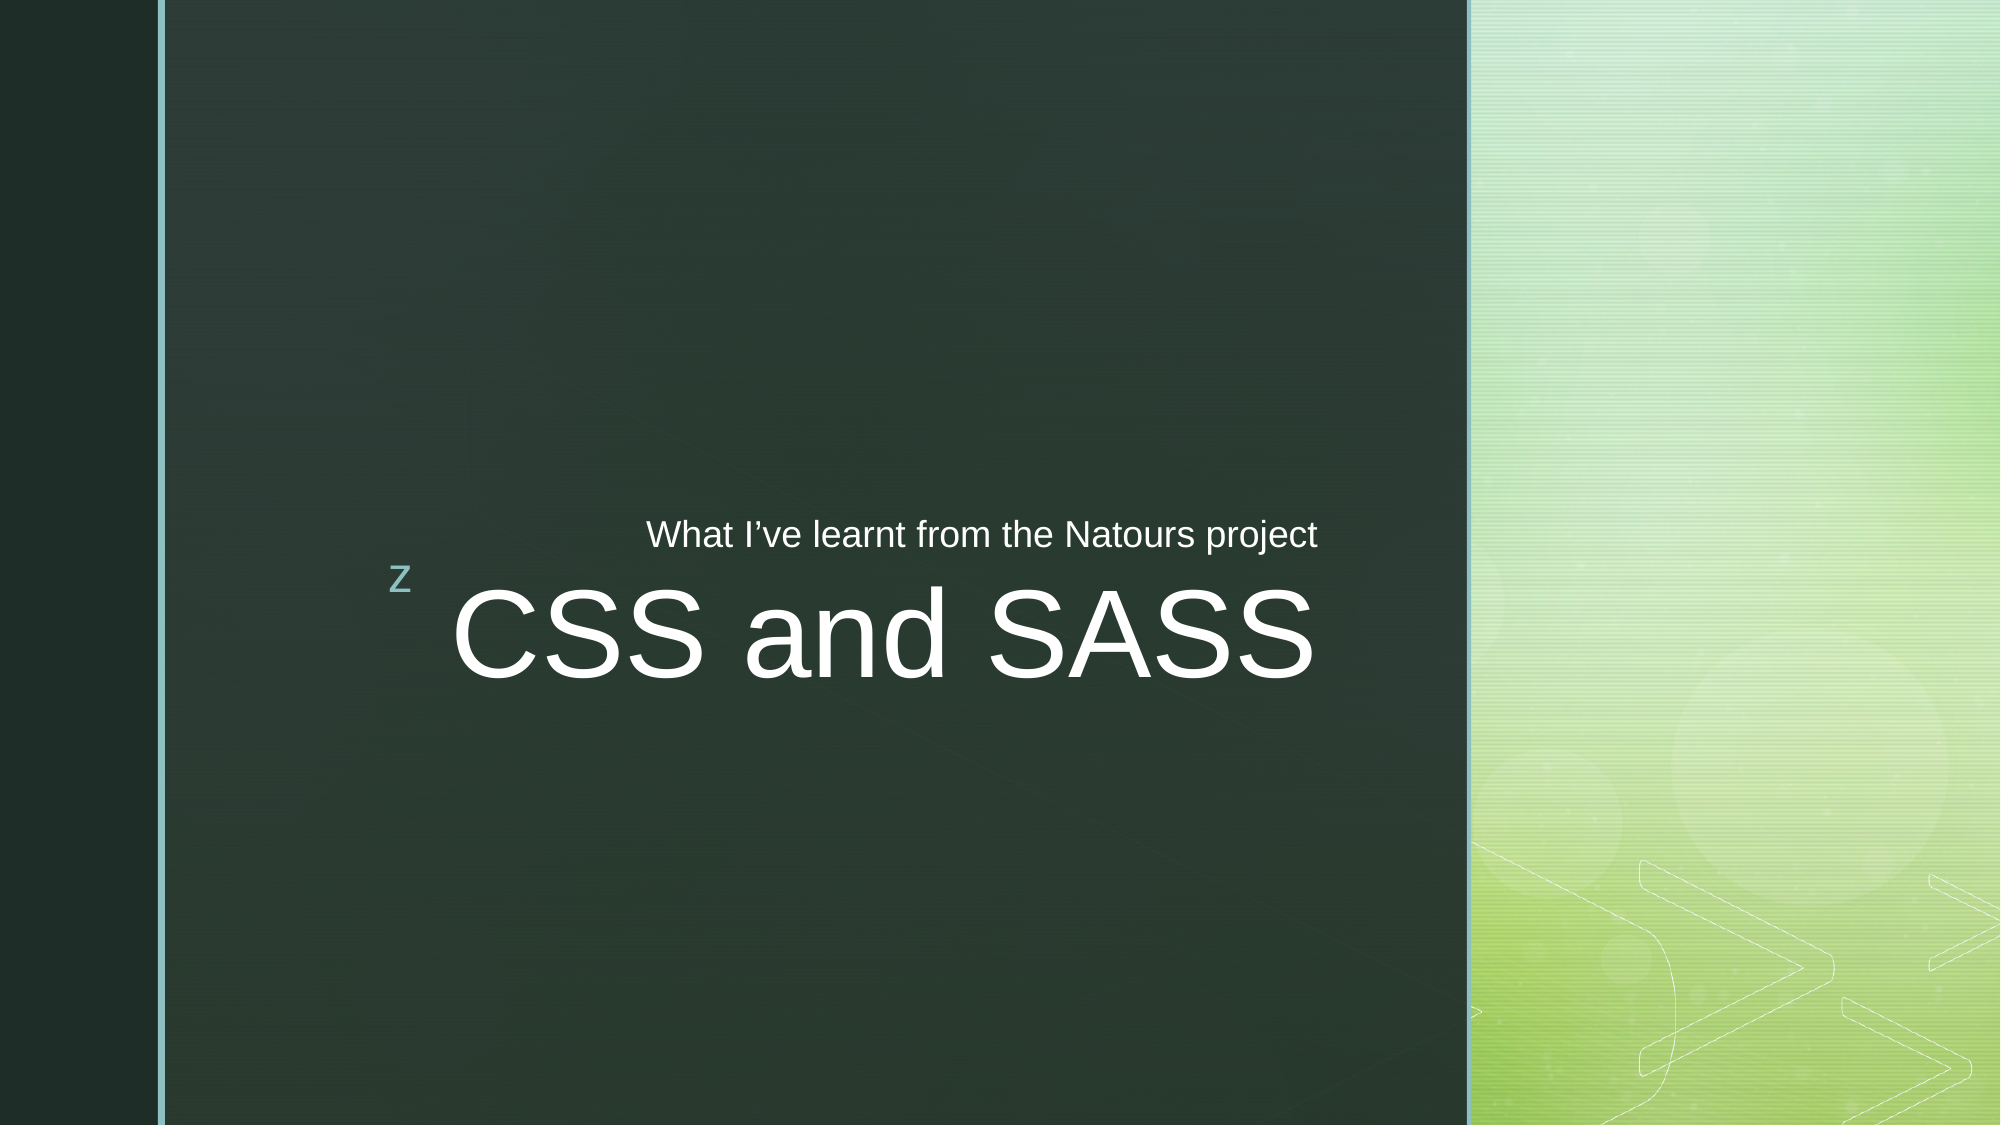

What I’ve learnt from the Natours project
# CSS and SASS